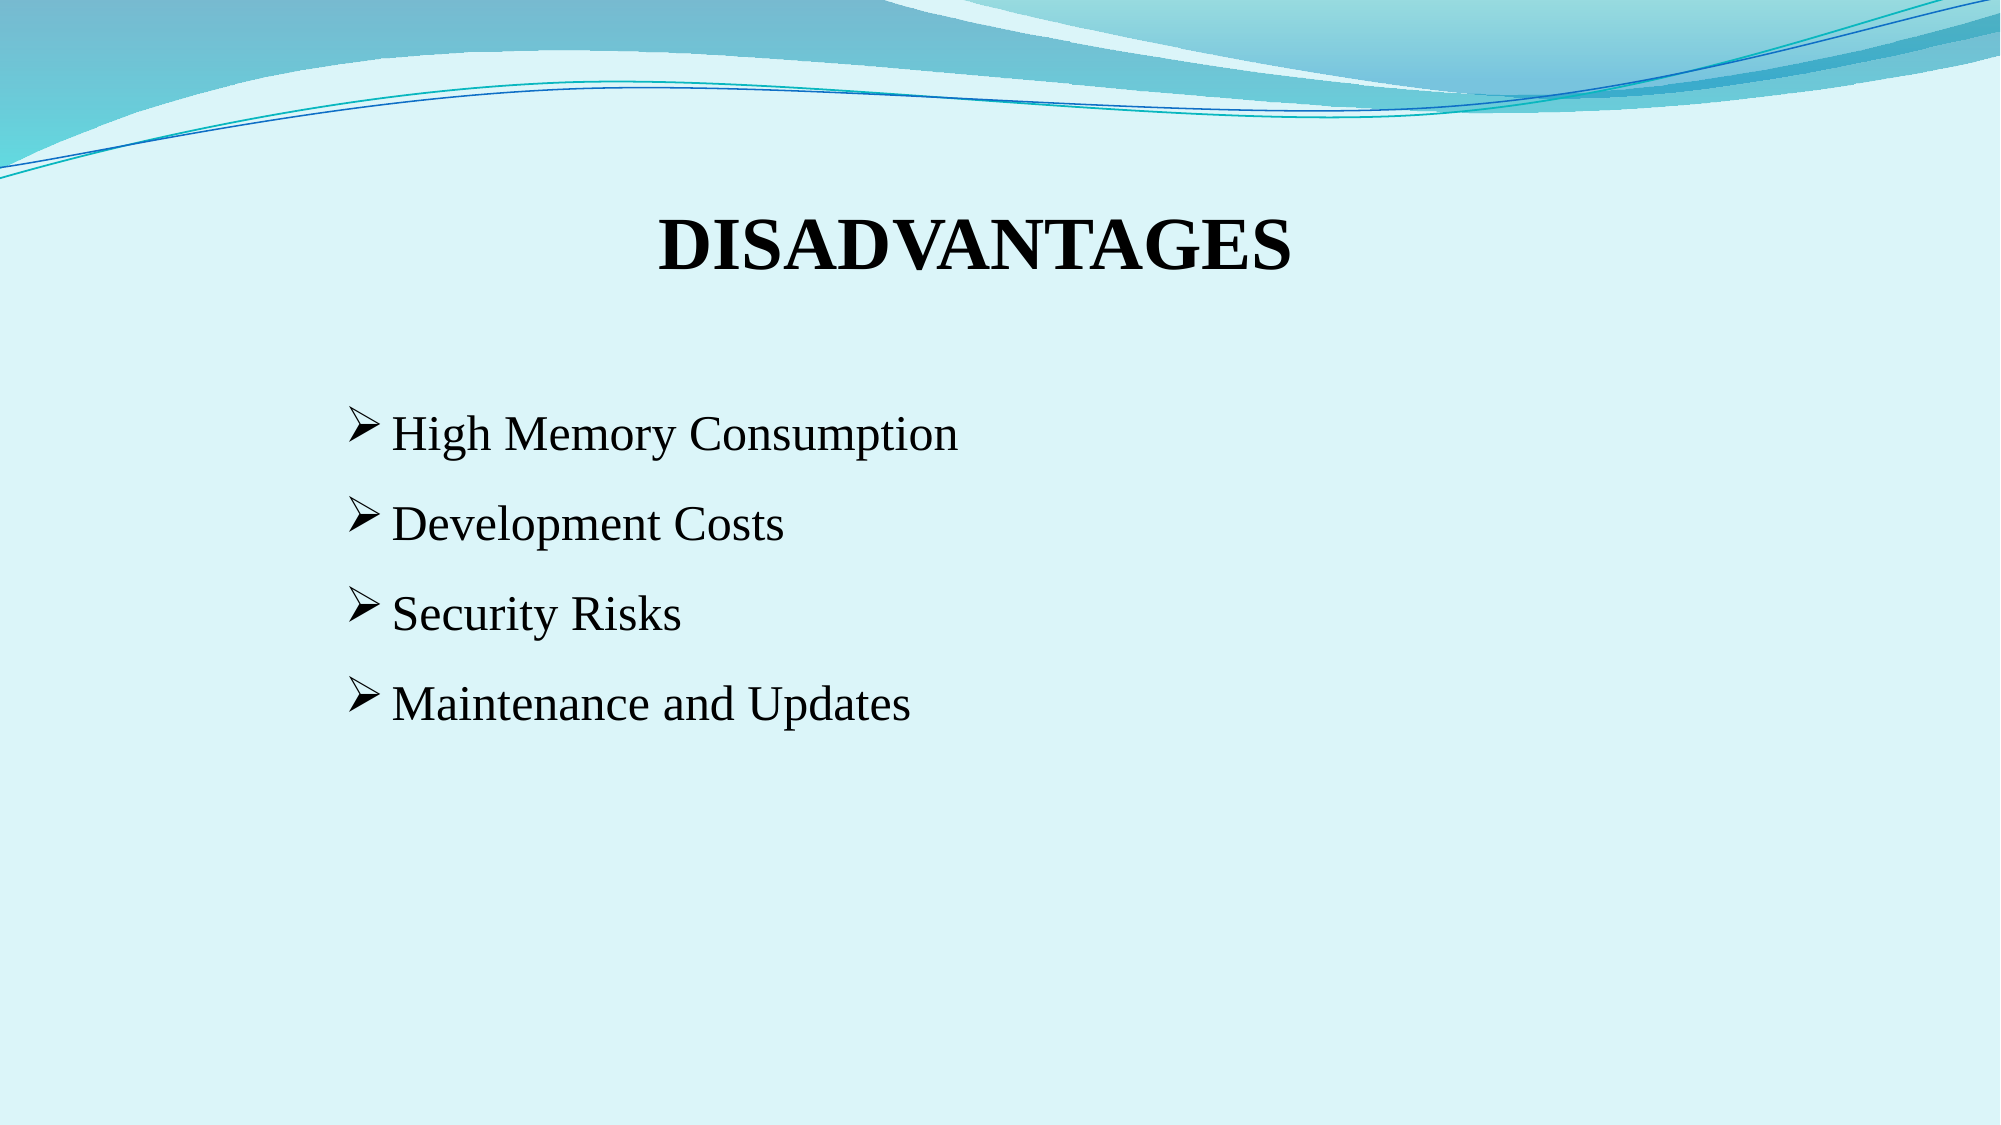

DISADVANTAGES
High Memory Consumption
Development Costs
Security Risks
Maintenance and Updates